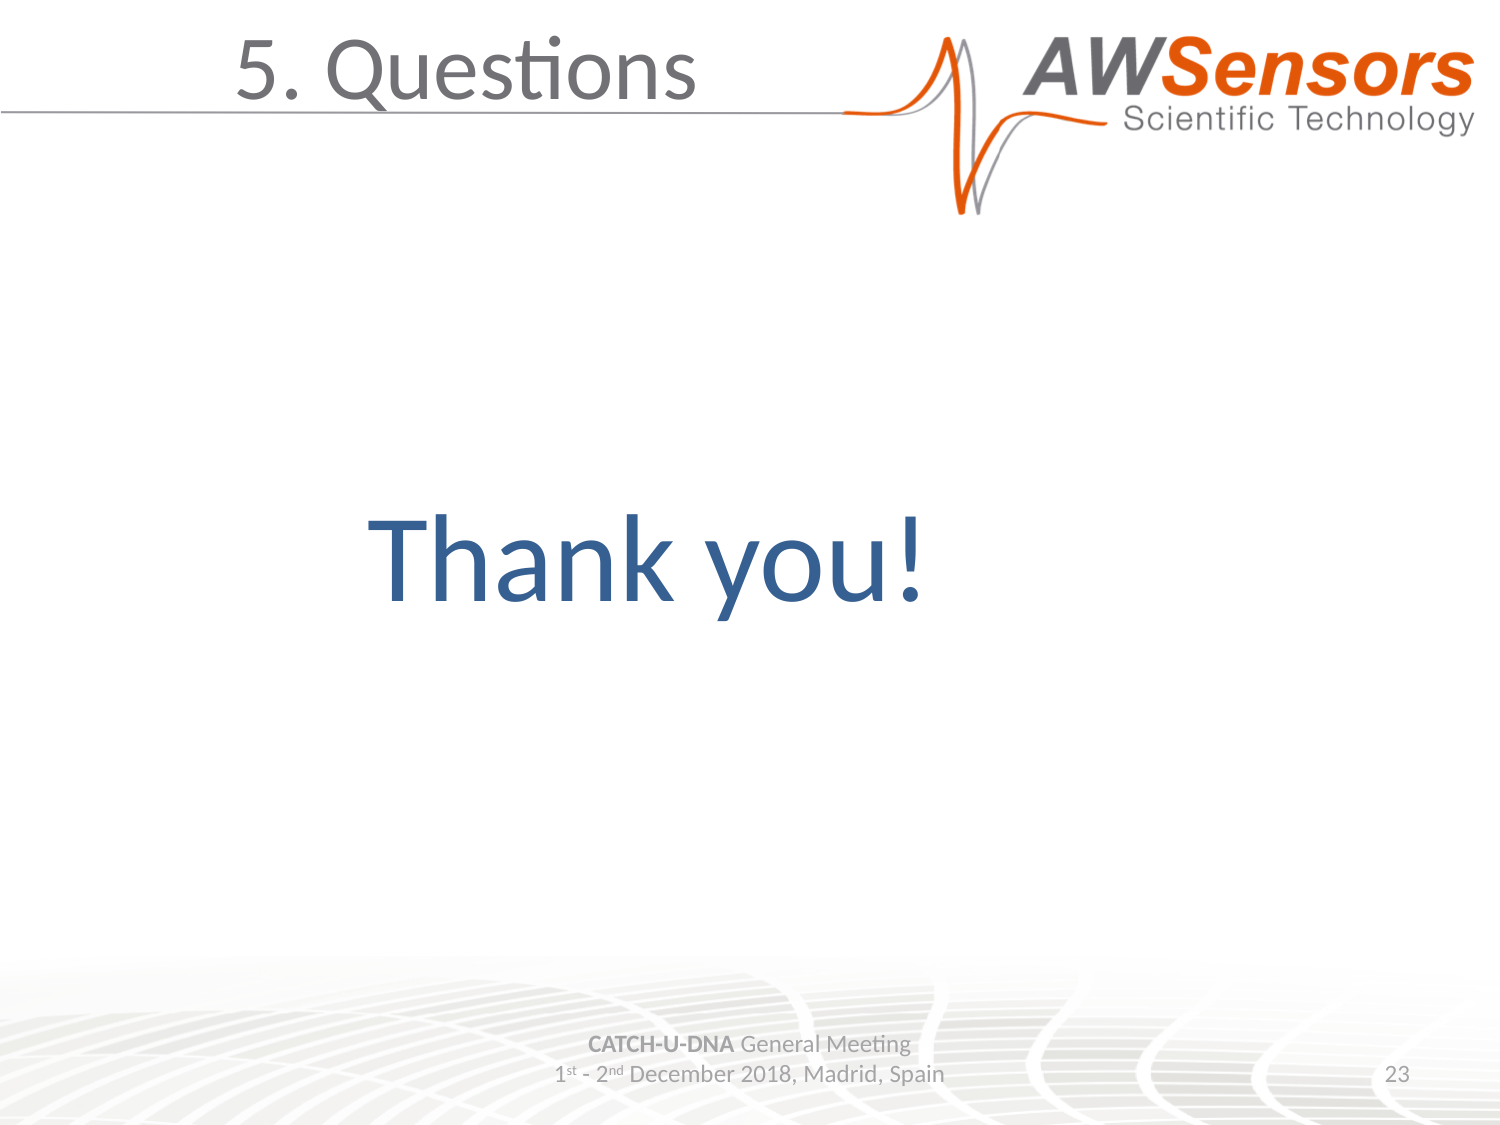

# 5. Questions
Thank you!
CATCH-U-DNA General Meeting
1st - 2nd December 2018, Madrid, Spain

23